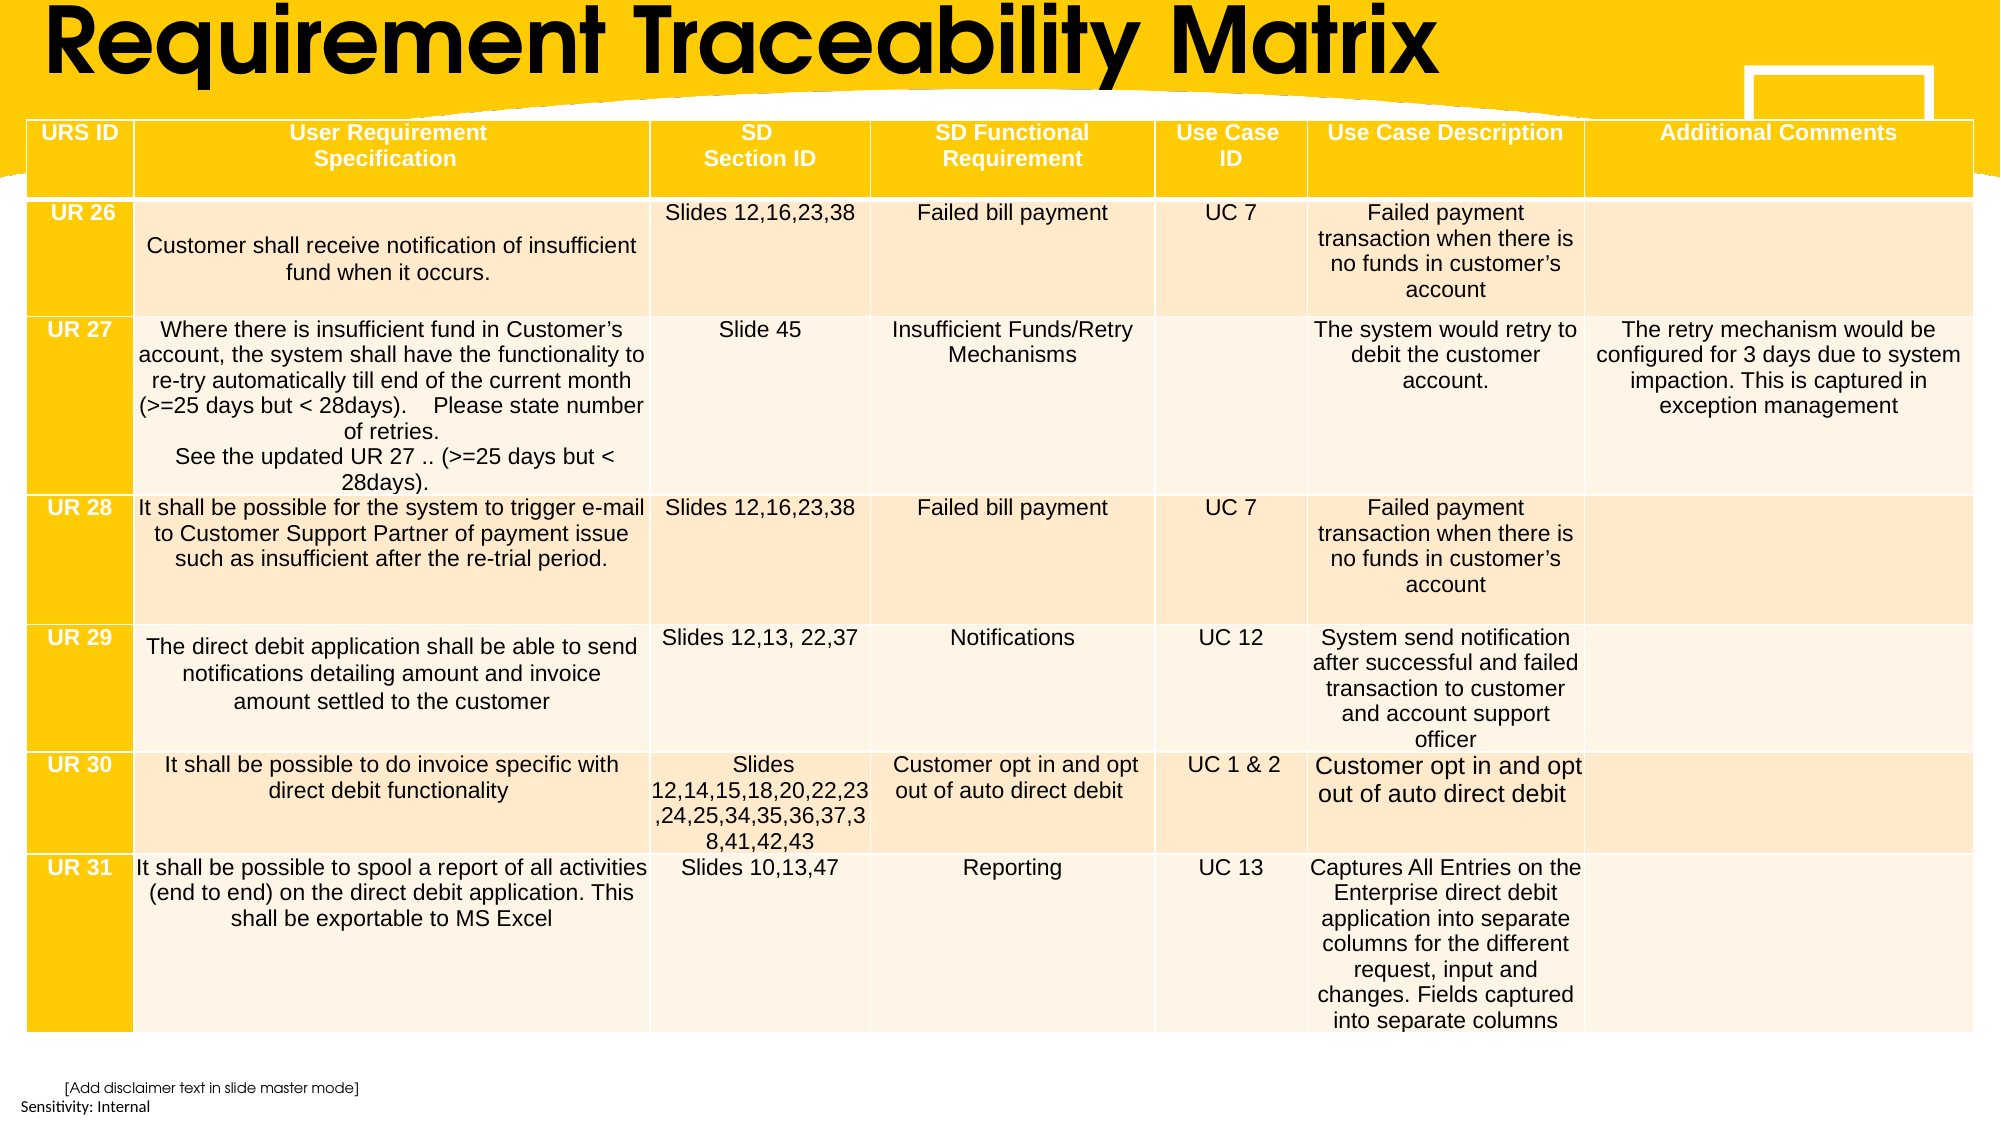

Requirement Traceability Matrix
| URS ID | User Requirement Specification | SD Section ID | SD Functional Requirement | Use Case ID | Use Case Description | Additional Comments |
| --- | --- | --- | --- | --- | --- | --- |
| UR 26 | Customer shall receive notification of insufficient fund when it occurs. | Slides 12,16,23,38 | Failed bill payment | UC 7 | Failed payment transaction when there is no funds in customer’s account |  |
| UR 27 | Where there is insufficient fund in Customer’s account, the system shall have the functionality to re-try automatically till end of the current month (>=25 days but < 28days).    Please state number of retries.  See the updated UR 27 .. (>=25 days but < 28days). | Slide 45 | Insufficient Funds/Retry Mechanisms |  | The system would retry to debit the customer account. | The retry mechanism would be configured for 3 days due to system impaction. This is captured in exception management |
| UR 28 | It shall be possible for the system to trigger e-mail to Customer Support Partner of payment issue such as insufficient after the re-trial period. | Slides 12,16,23,38 | Failed bill payment | UC 7 | Failed payment transaction when there is no funds in customer’s account |  |
| UR 29 | The direct debit application shall be able to send notifications detailing amount and invoice amount settled to the customer | Slides 12,13, 22,37 | Notifications | UC 12 | System send notification after successful and failed transaction to customer and account support officer |  |
| UR 30 | It shall be possible to do invoice specific with direct debit functionality | Slides 12,14,15,18,20,22,23,24,25,34,35,36,37,38,41,42,43 | Customer opt in and opt out of auto direct debit | UC 1 & 2 | Customer opt in and opt out of auto direct debit |  |
| UR 31 | It shall be possible to spool a report of all activities (end to end) on the direct debit application. This shall be exportable to MS Excel | Slides 10,13,47 | Reporting | UC 13 | Captures All Entries on the Enterprise direct debit application into separate columns for the different request, input and changes. Fields captured into separate columns |  |